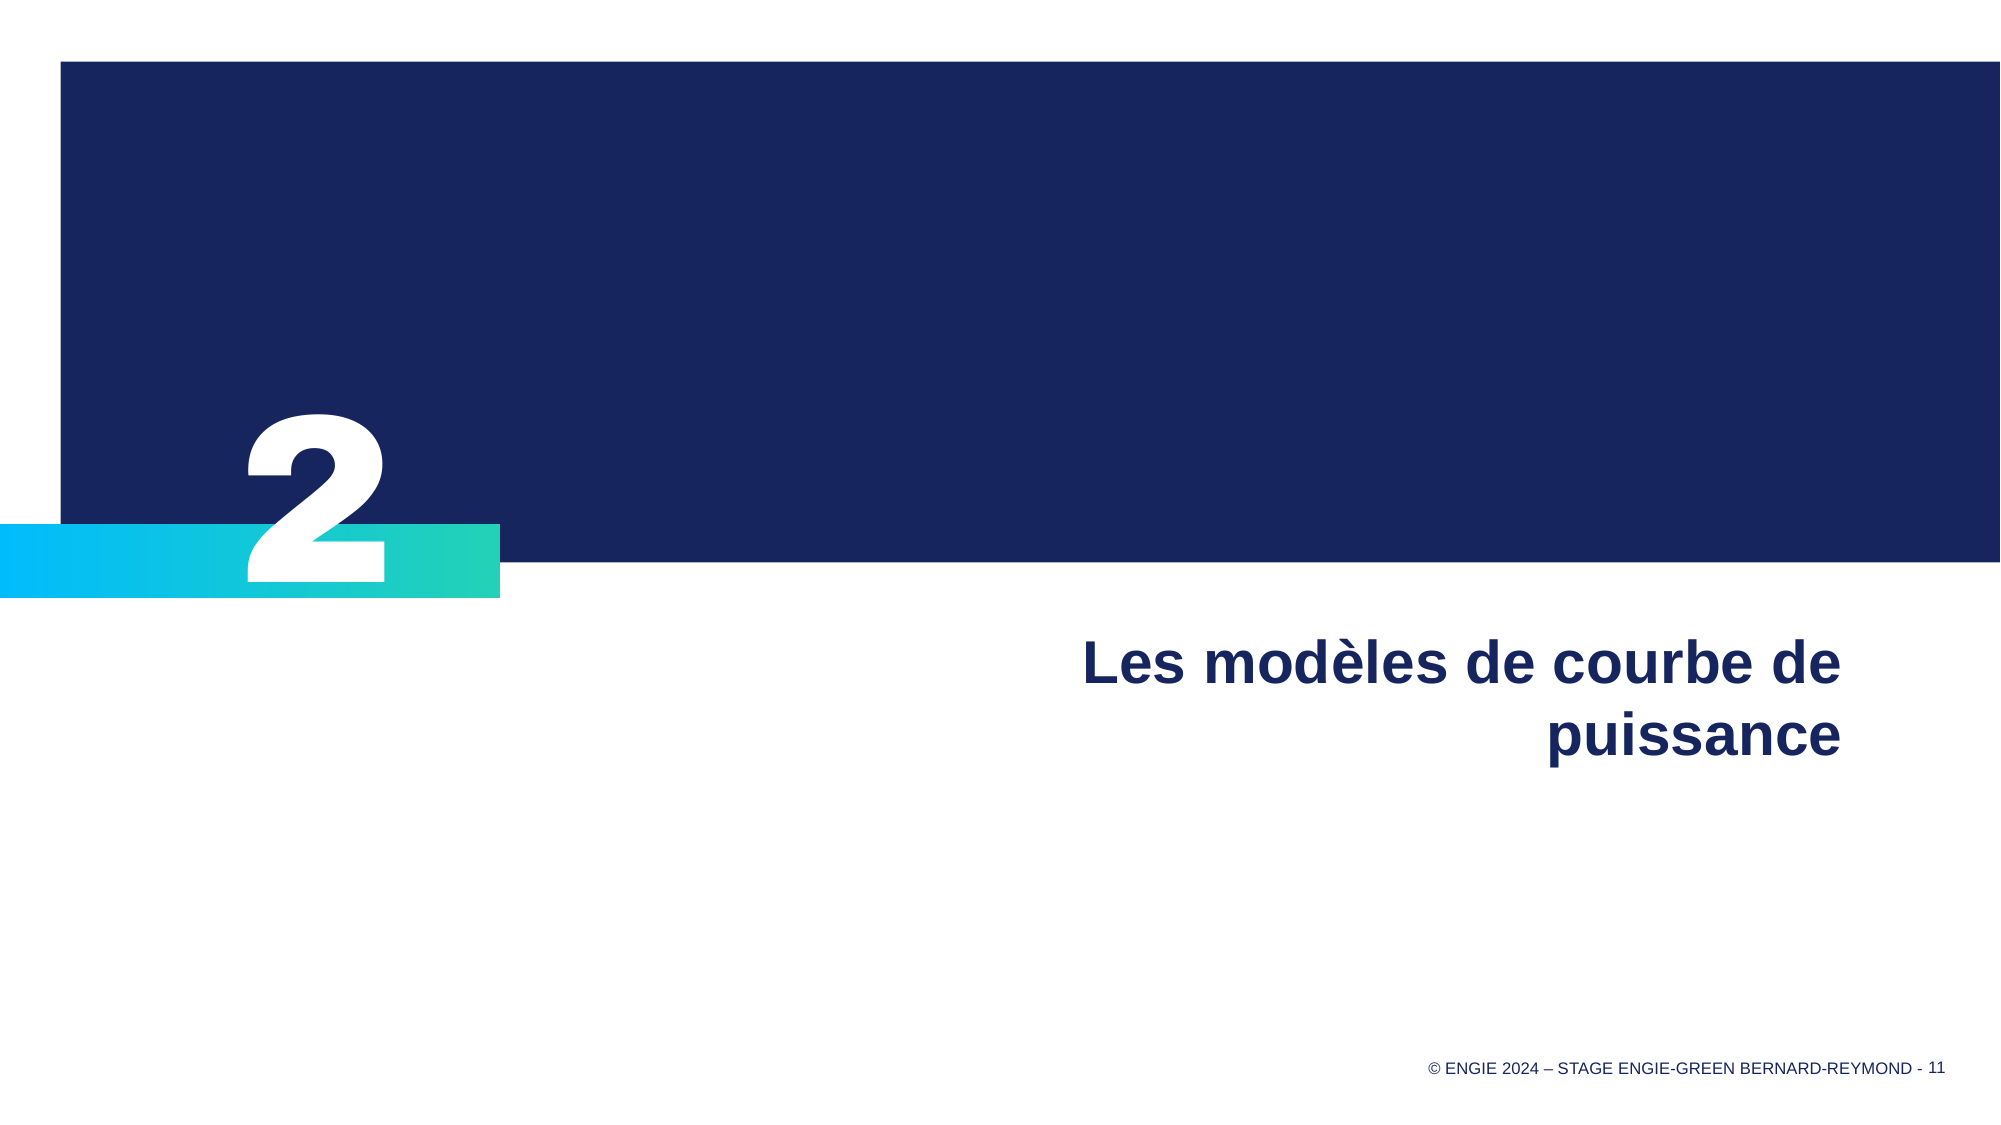

2
# Les modèles de courbe de puissance
11
© ENGIE 2024 – Stage Engie-Green Bernard-reymond -